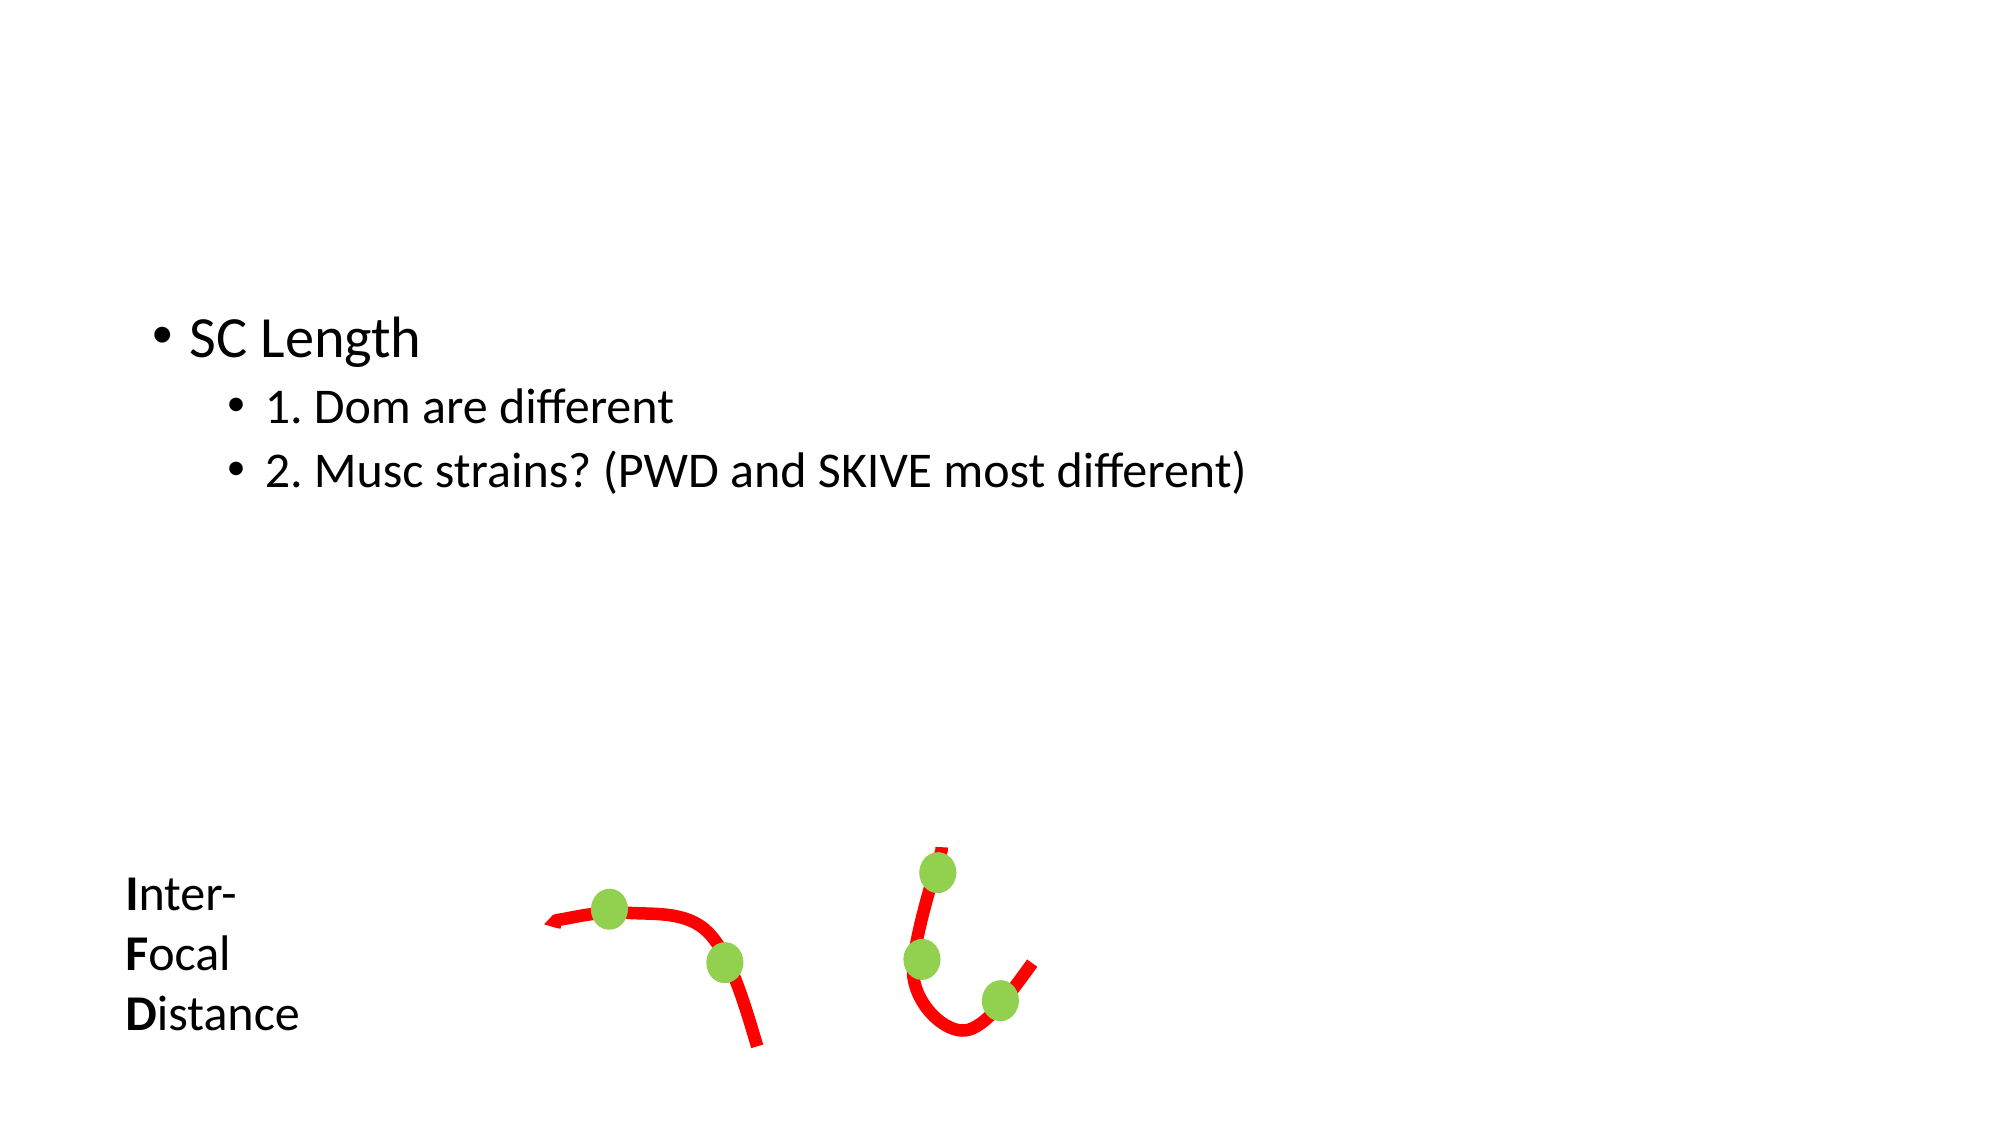

#
SC Length
1. Dom are different
2. Musc strains? (PWD and SKIVE most different)

Inter-
Focal
Distance